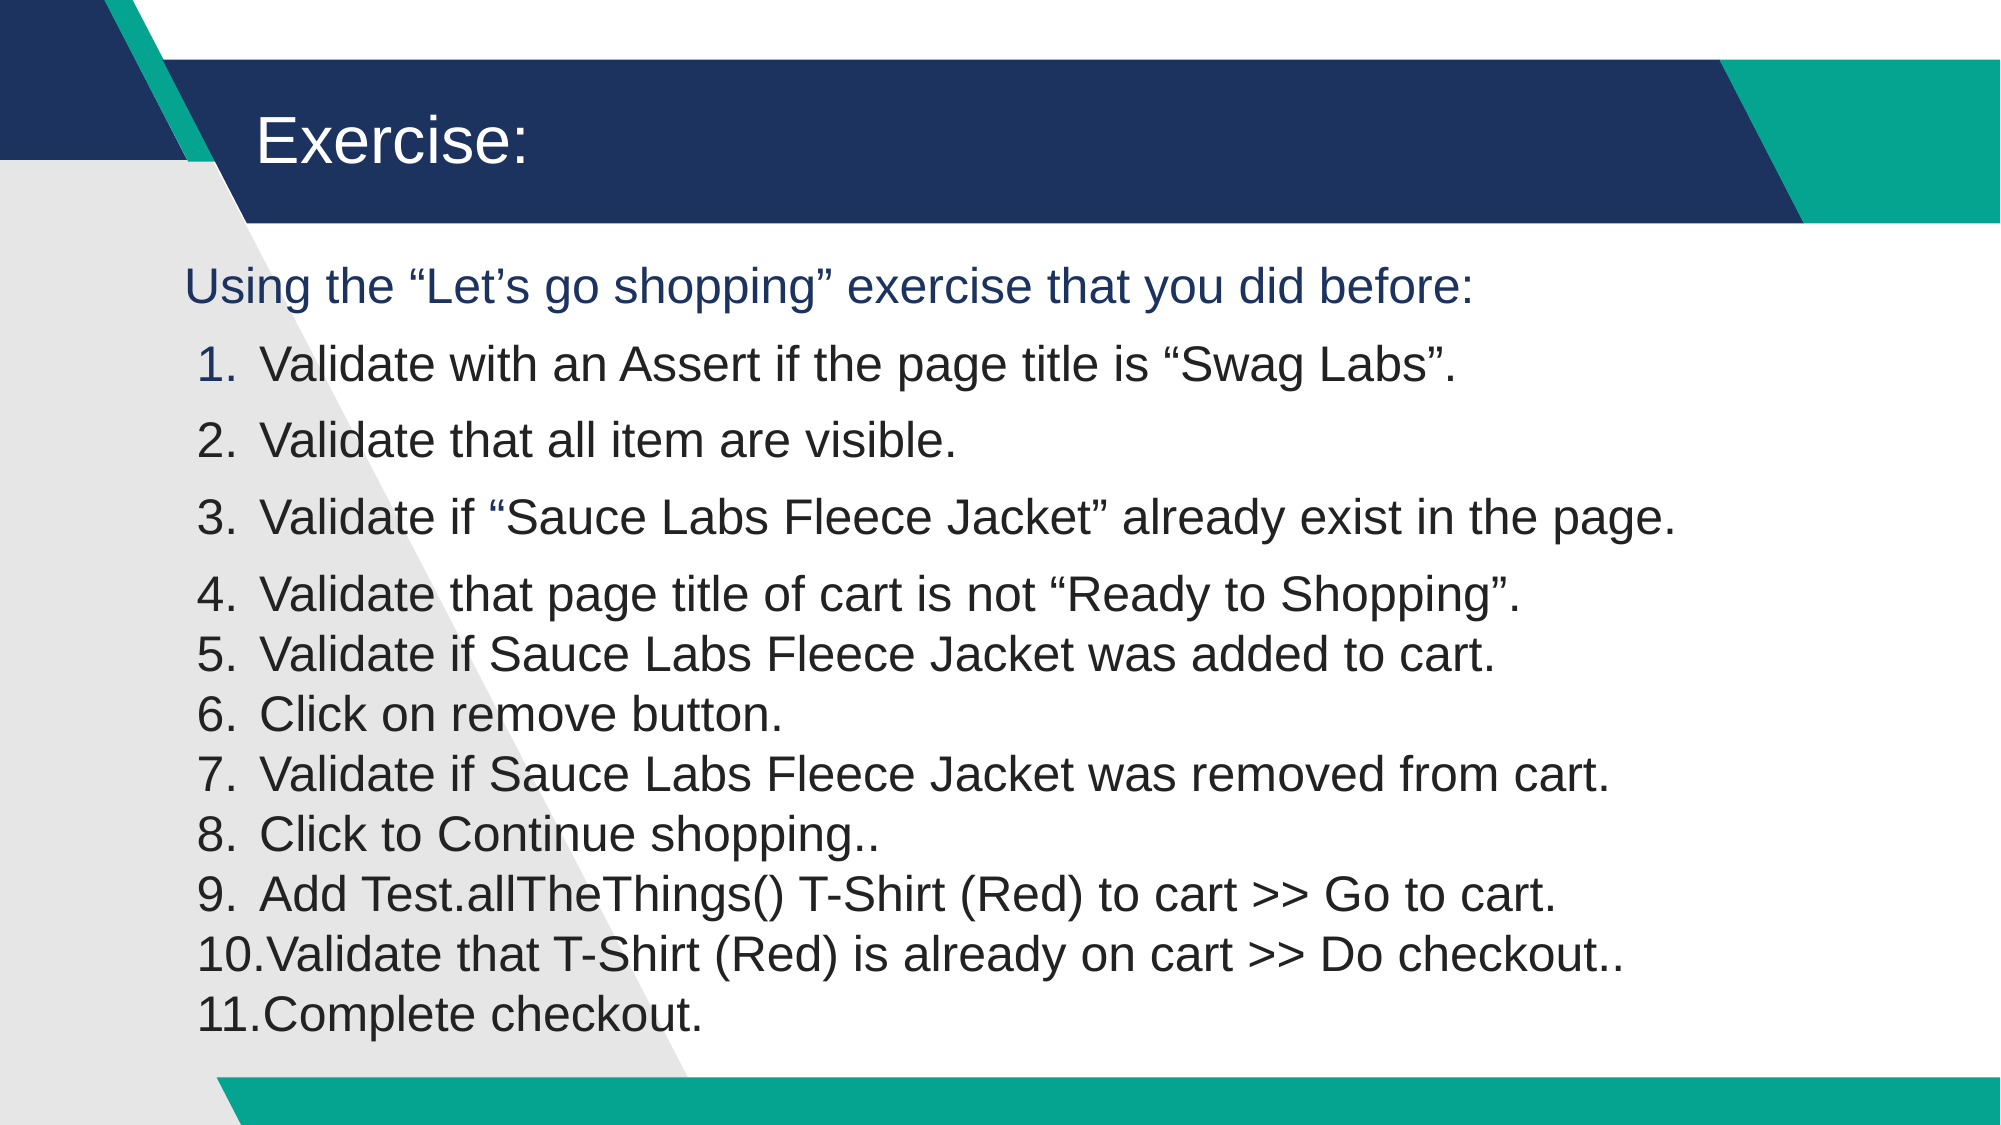

# Exercise:
Using the “Let’s go shopping” exercise that you did before:
Validate with an Assert if the page title is “Swag Labs”.
Validate that all item are visible.
Validate if “Sauce Labs Fleece Jacket” already exist in the page.
Validate that page title of cart is not “Ready to Shopping”.
Validate if Sauce Labs Fleece Jacket was added to cart.
Click on remove button.
Validate if Sauce Labs Fleece Jacket was removed from cart.
Click to Continue shopping..
Add Test.allTheThings() T-Shirt (Red) to cart >> Go to cart.
Validate that T-Shirt (Red) is already on cart >> Do checkout..
Complete checkout.